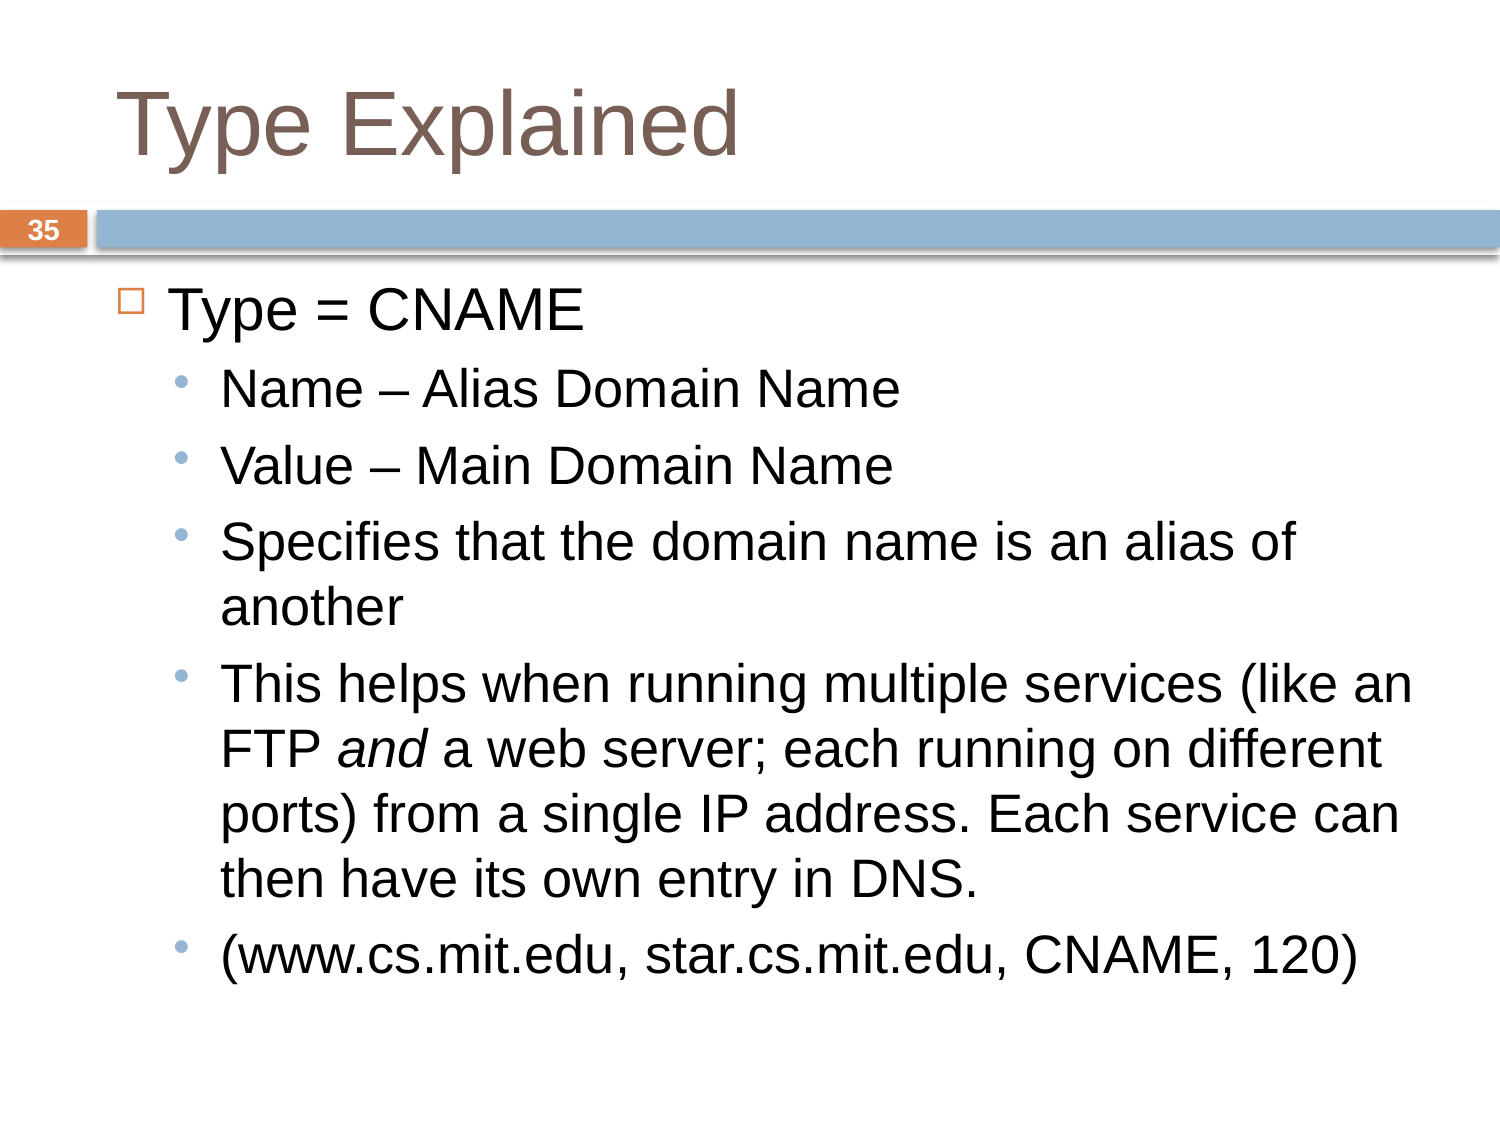

# Type Explained
35
Type = CNAME
Name – Alias Domain Name
Value – Main Domain Name
Specifies that the domain name is an alias of another
This helps when running multiple services (like an FTP and a web server; each running on different ports) from a single IP address. Each service can then have its own entry in DNS.
(www.cs.mit.edu, star.cs.mit.edu, CNAME, 120)